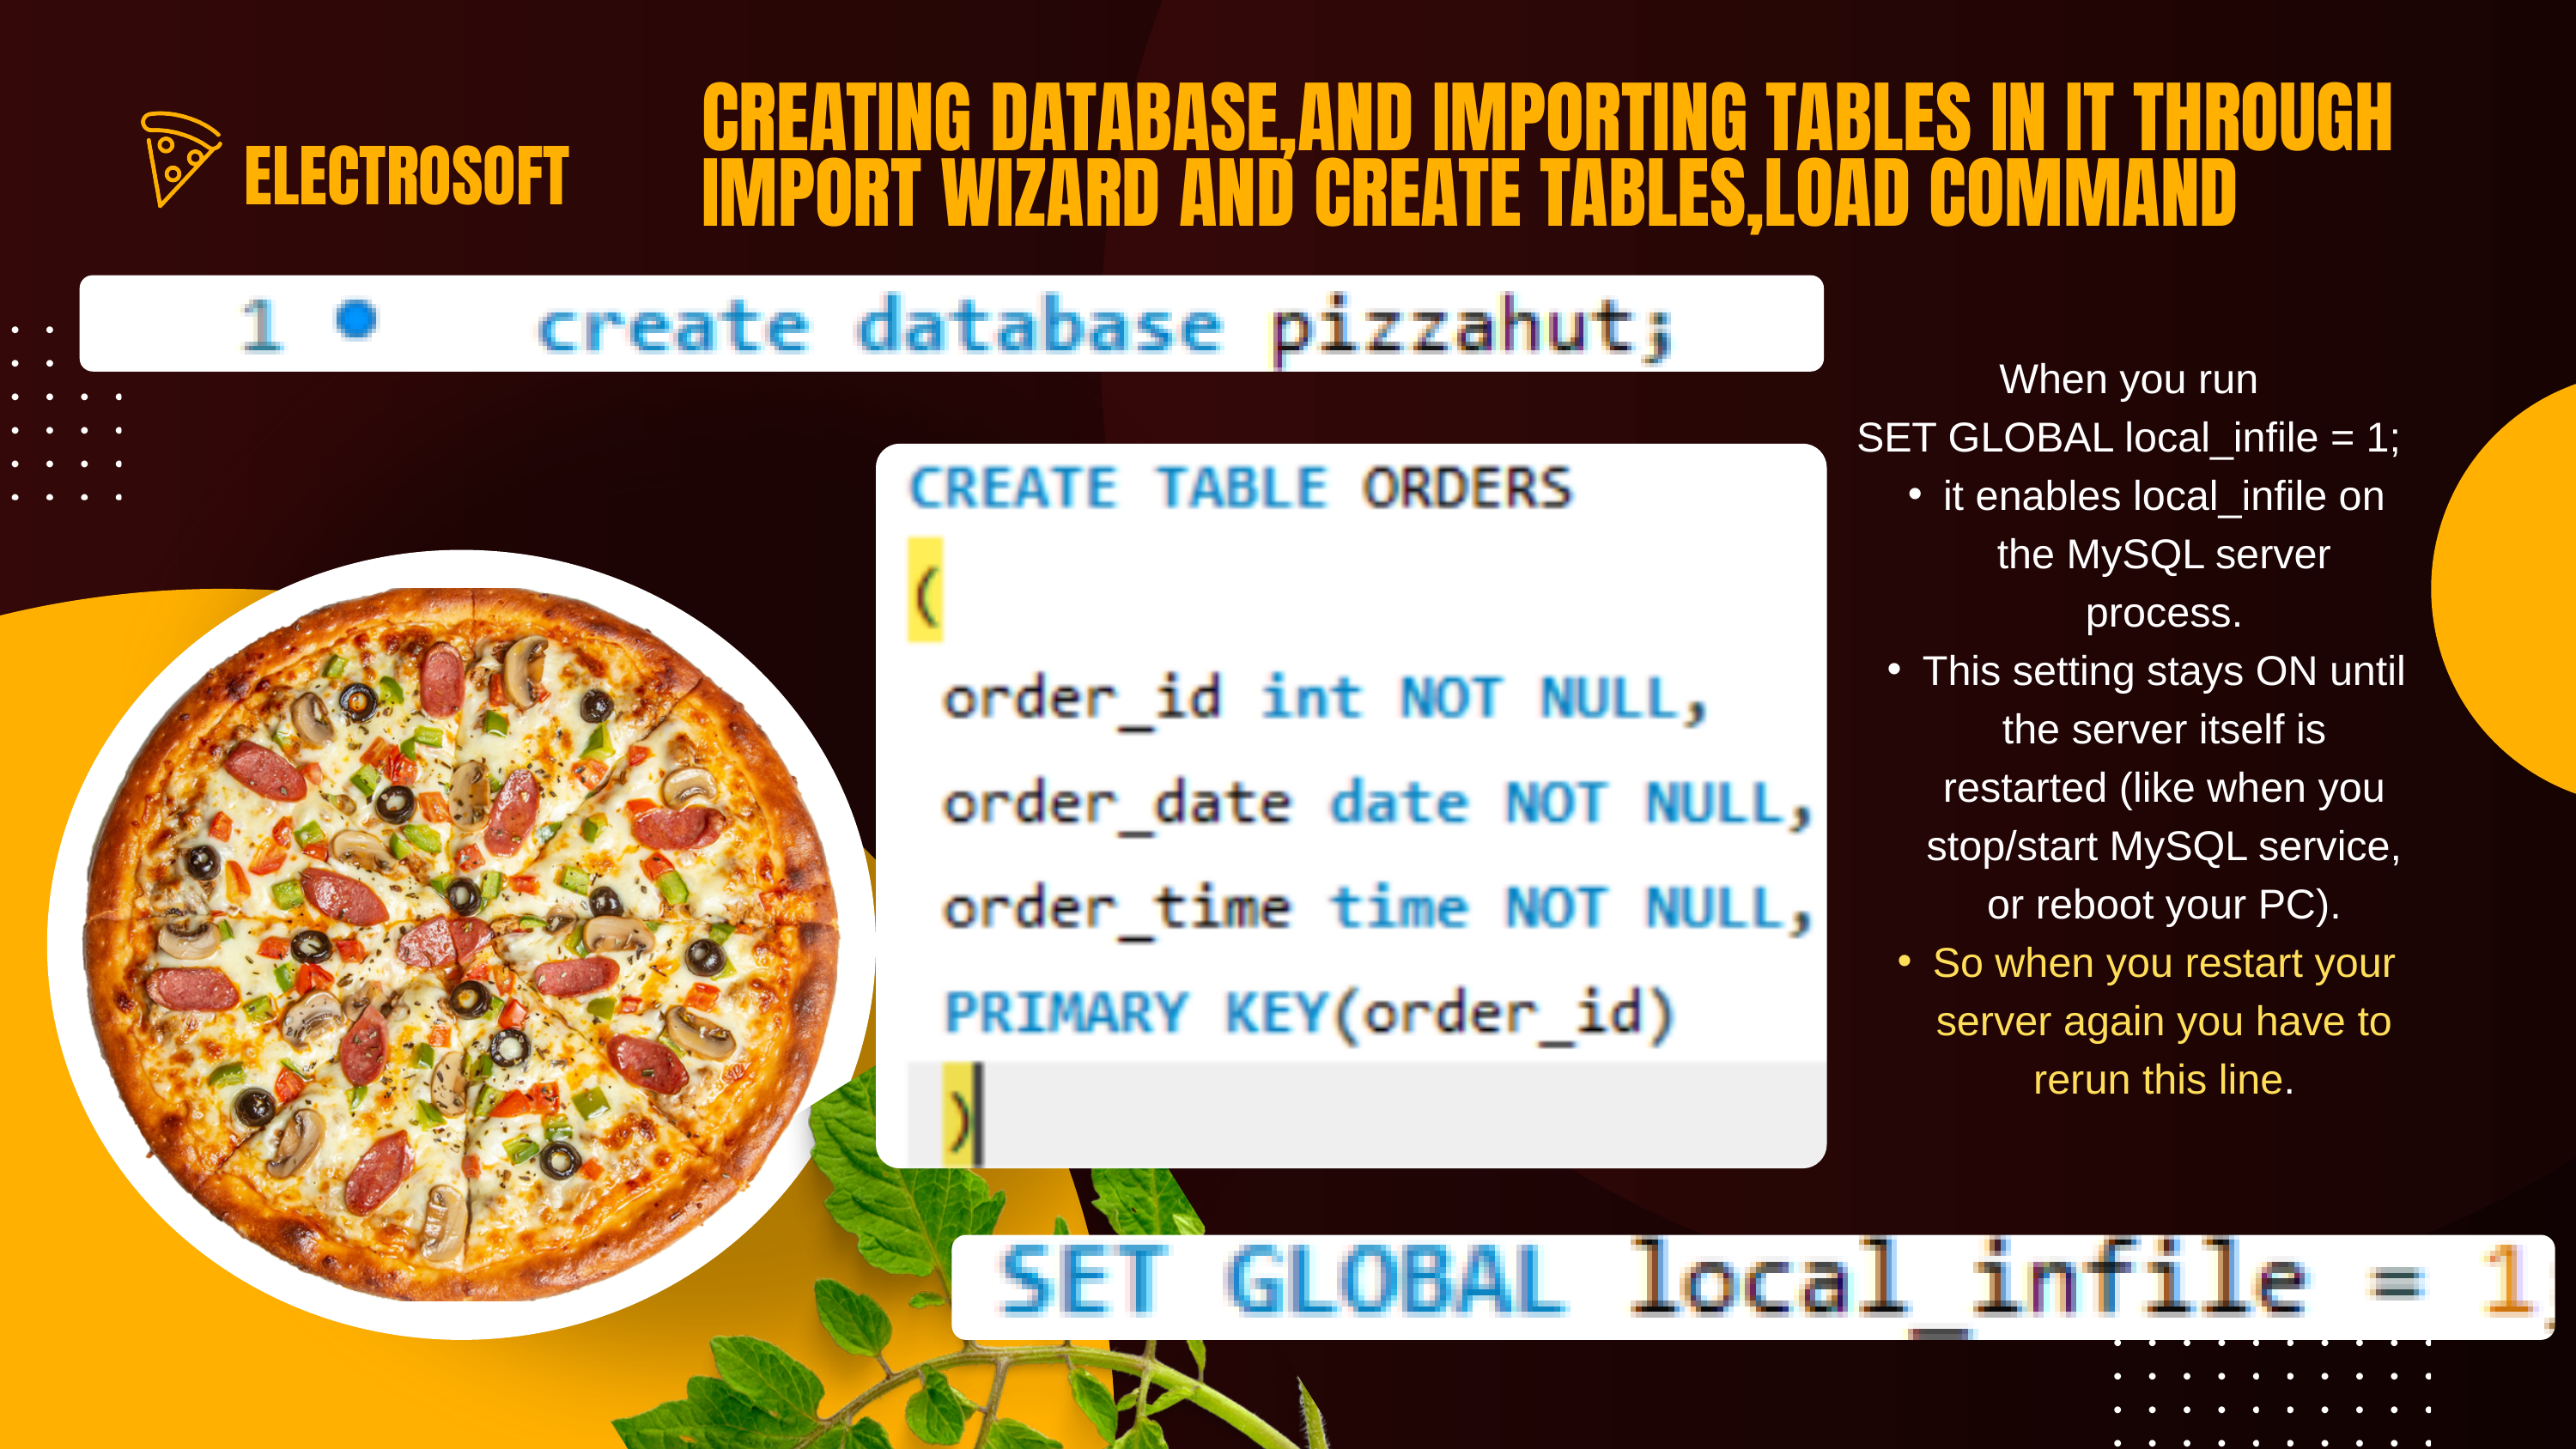

CREATING DATABASE,AND IMPORTING TABLES IN IT THROUGH IMPORT WIZARD AND CREATE TABLES,LOAD COMMAND

ELECTROSOFT

When you run
SET GLOBAL local_infile = 1;
it enables local_infile on the MySQL server process.
This setting stays ON until the server itself is restarted (like when you stop/start MySQL service, or reboot your PC).
So when you restart your server again you have to rerun this line.